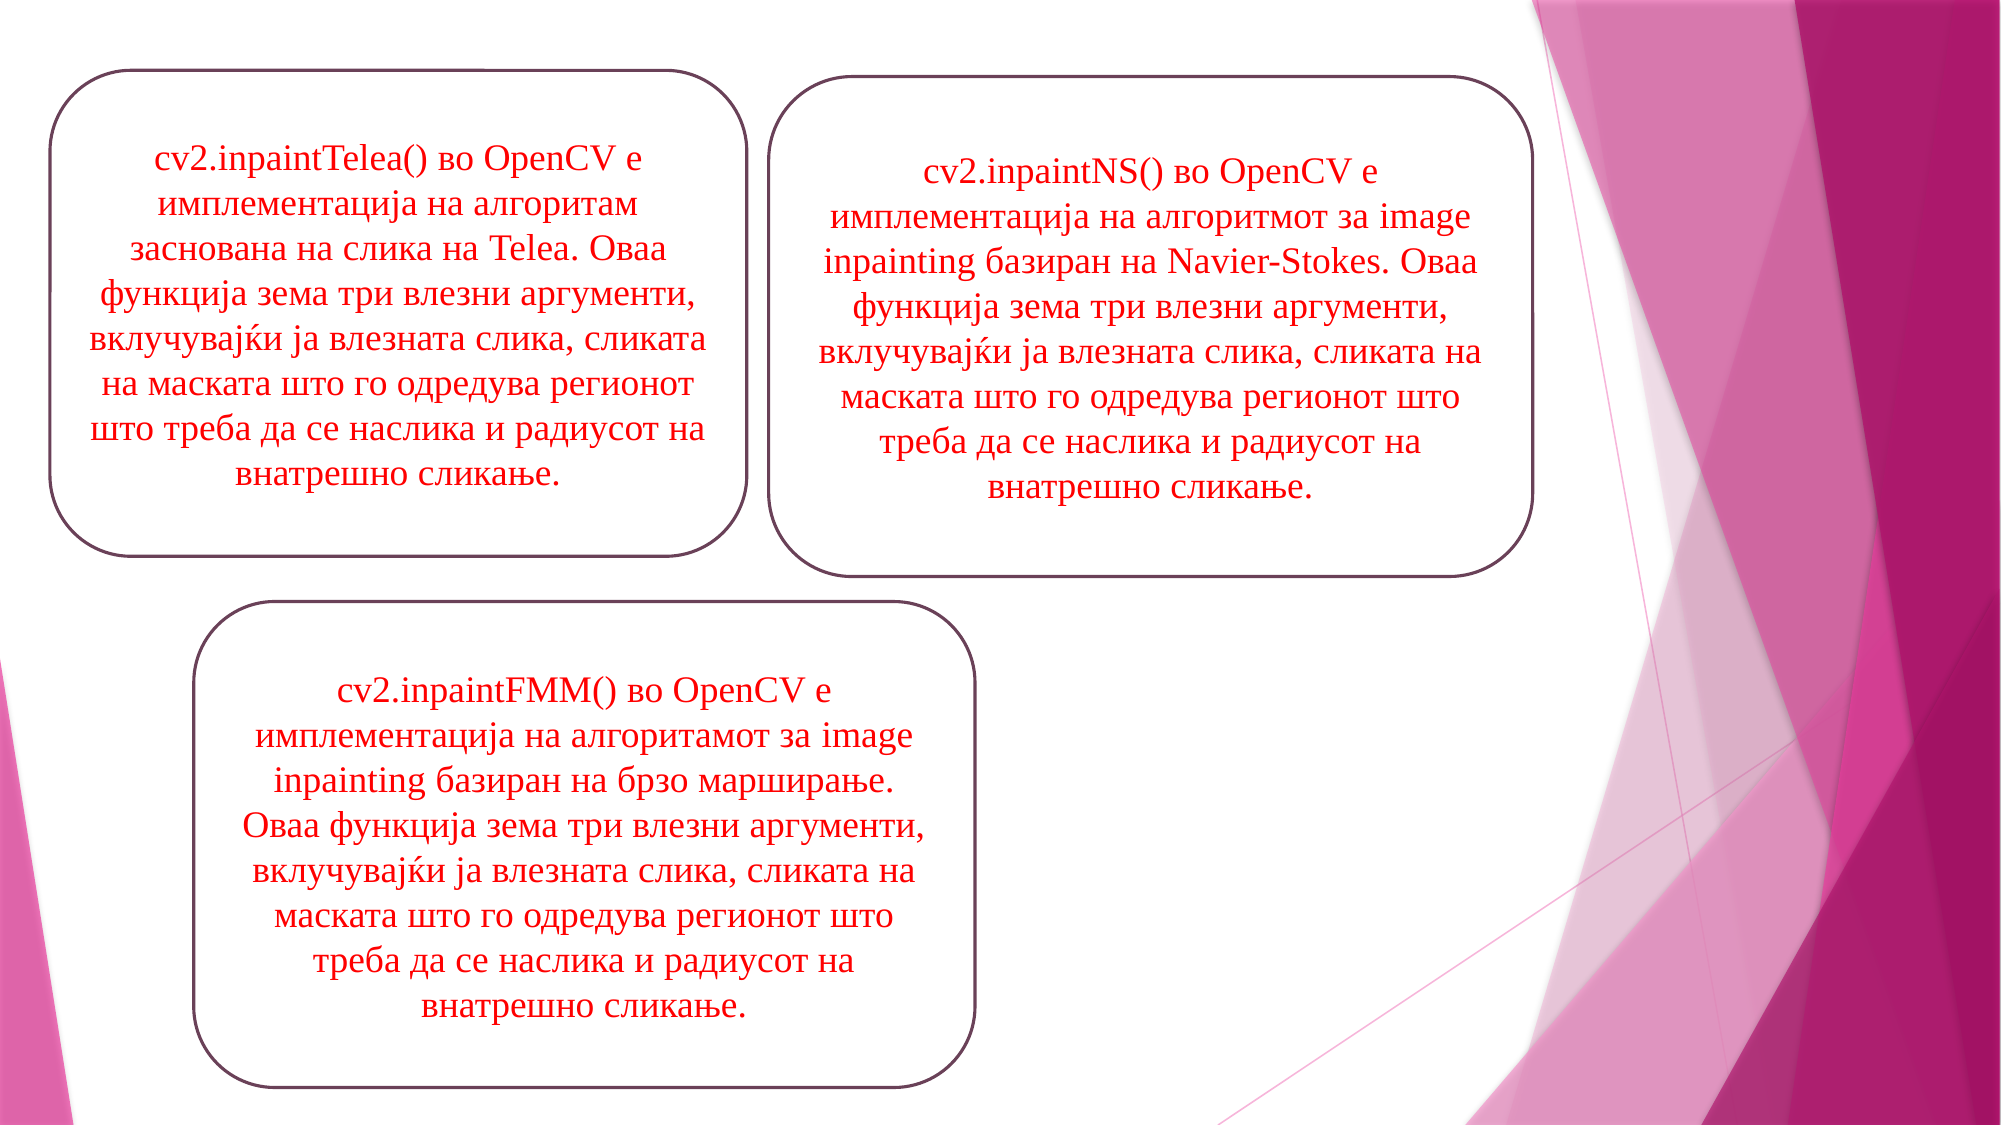

cv2.inpaintTelea() во OpenCV е имплементација на алгоритам заснована на слика на Telea. Оваа функција зема три влезни аргументи, вклучувајќи ја влезната слика, сликата на маската што го одредува регионот што треба да се наслика и радиусот на внатрешно сликање.
cv2.inpaintNS() во OpenCV е имплементација на алгоритмот за image inpainting базиран на Navier-Stokes. Оваа функција зема три влезни аргументи, вклучувајќи ја влезната слика, сликата на маската што го одредува регионот што треба да се наслика и радиусот на внатрешно сликање.
cv2.inpaintFMM() во OpenCV е имплементација на алгоритамот за image inpainting базиран на брзо марширање. Оваа функција зема три влезни аргументи, вклучувајќи ја влезната слика, сликата на маската што го одредува регионот што треба да се наслика и радиусот на внатрешно сликање.